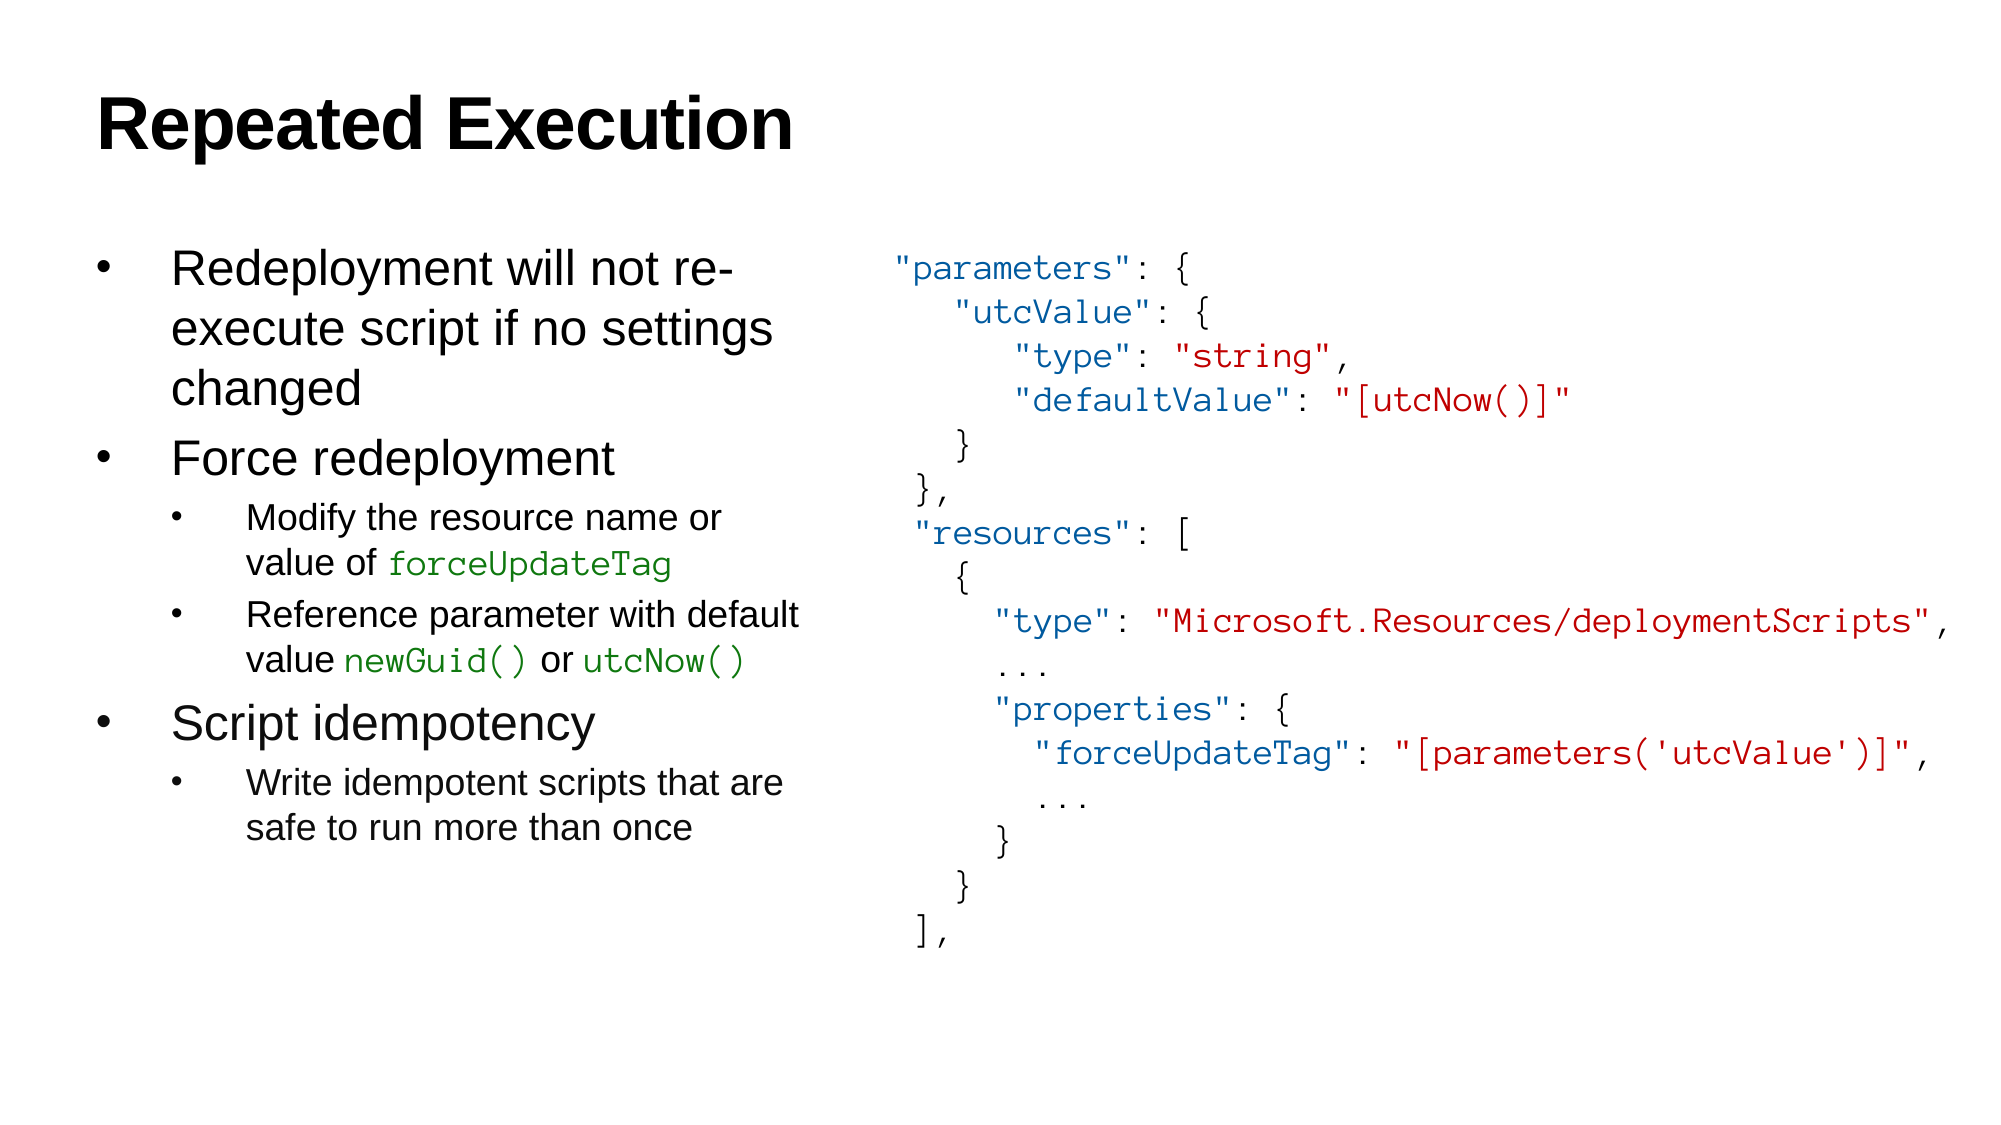

# Repeated Execution
Redeployment will not re-execute script if no settings changed
Force redeployment
Modify the resource name or value of forceUpdateTag
Reference parameter with default value newGuid() or utcNow()
Script idempotency
Write idempotent scripts that are safe to run more than once
"parameters": {
   "utcValue": {
      "type": "string",
      "defaultValue": "[utcNow()]"
   }
 },
 "resources": [
   {
     "type": "Microsoft.Resources/deploymentScripts",
     ...
     "properties": {
       "forceUpdateTag": "[parameters('utcValue')]",
       ...
     }
   }
 ],